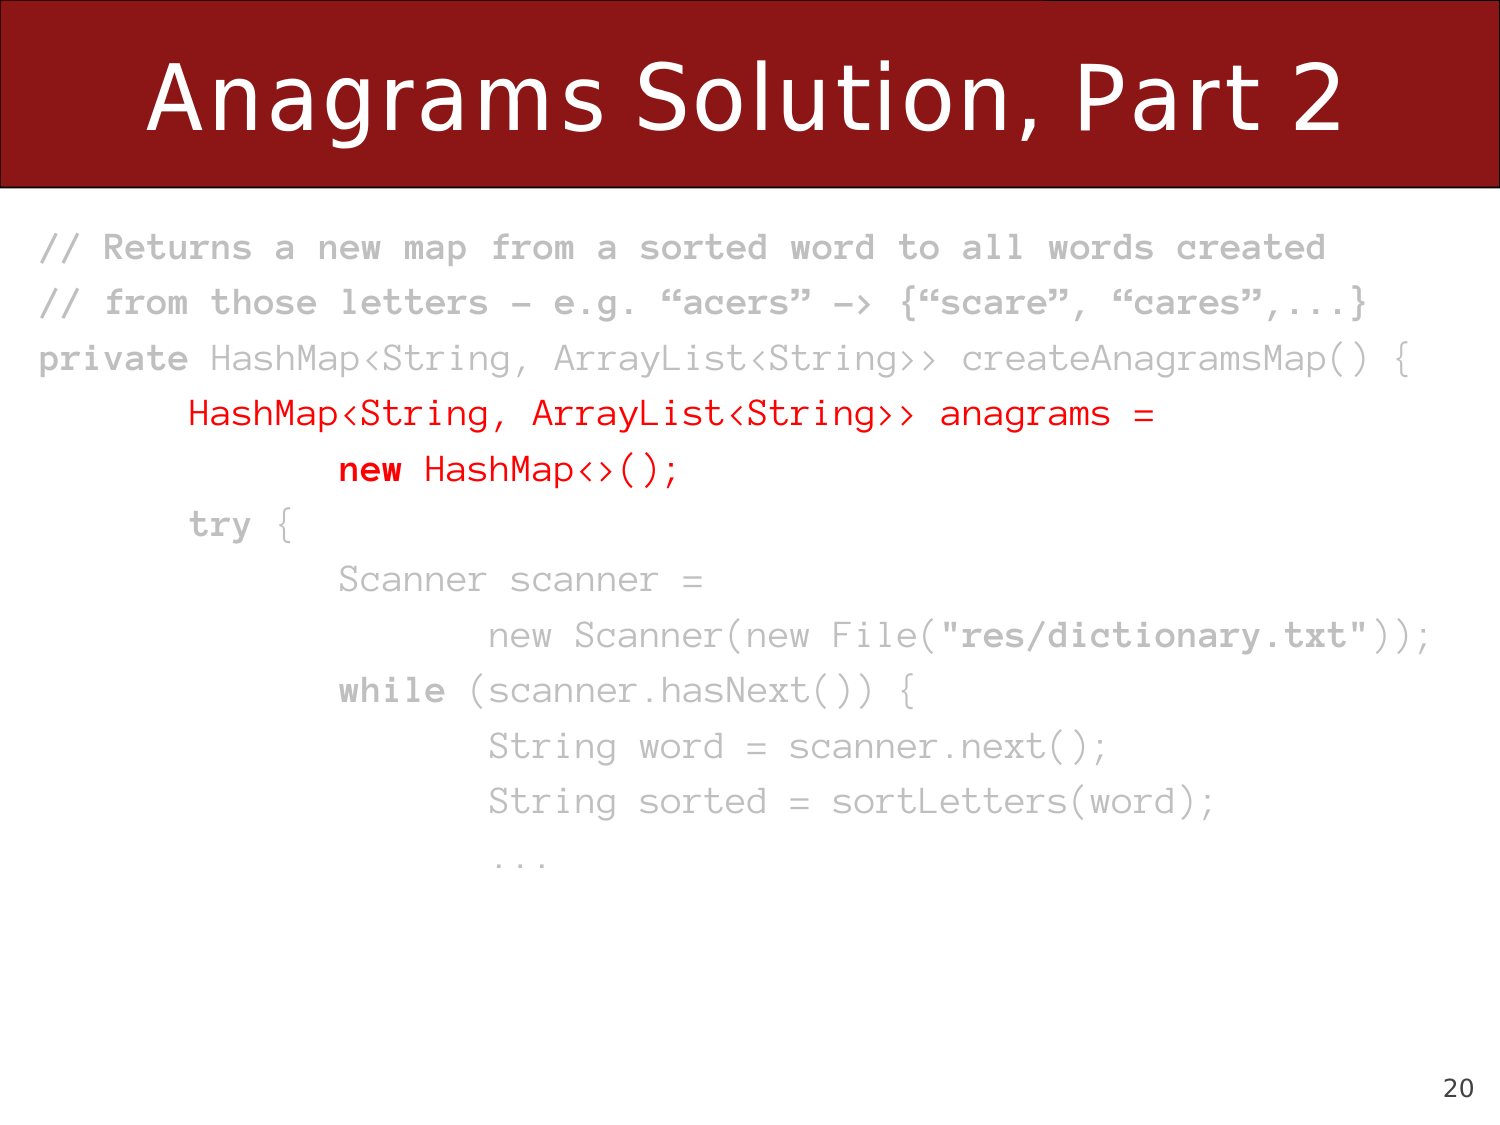

# Anagrams Solution, Part 2
// Returns a new map from a sorted word to all words created
// from those letters - e.g. “acers” -> {“scare”, “cares”,...}
private HashMap<String, ArrayList<String>> createAnagramsMap() {
	HashMap<String, ArrayList<String>> anagrams =
		new HashMap<>();
	try {
		Scanner scanner =
			new Scanner(new File("res/dictionary.txt"));
		while (scanner.hasNext()) {
			String word = scanner.next();
			String sorted = sortLetters(word);
			...